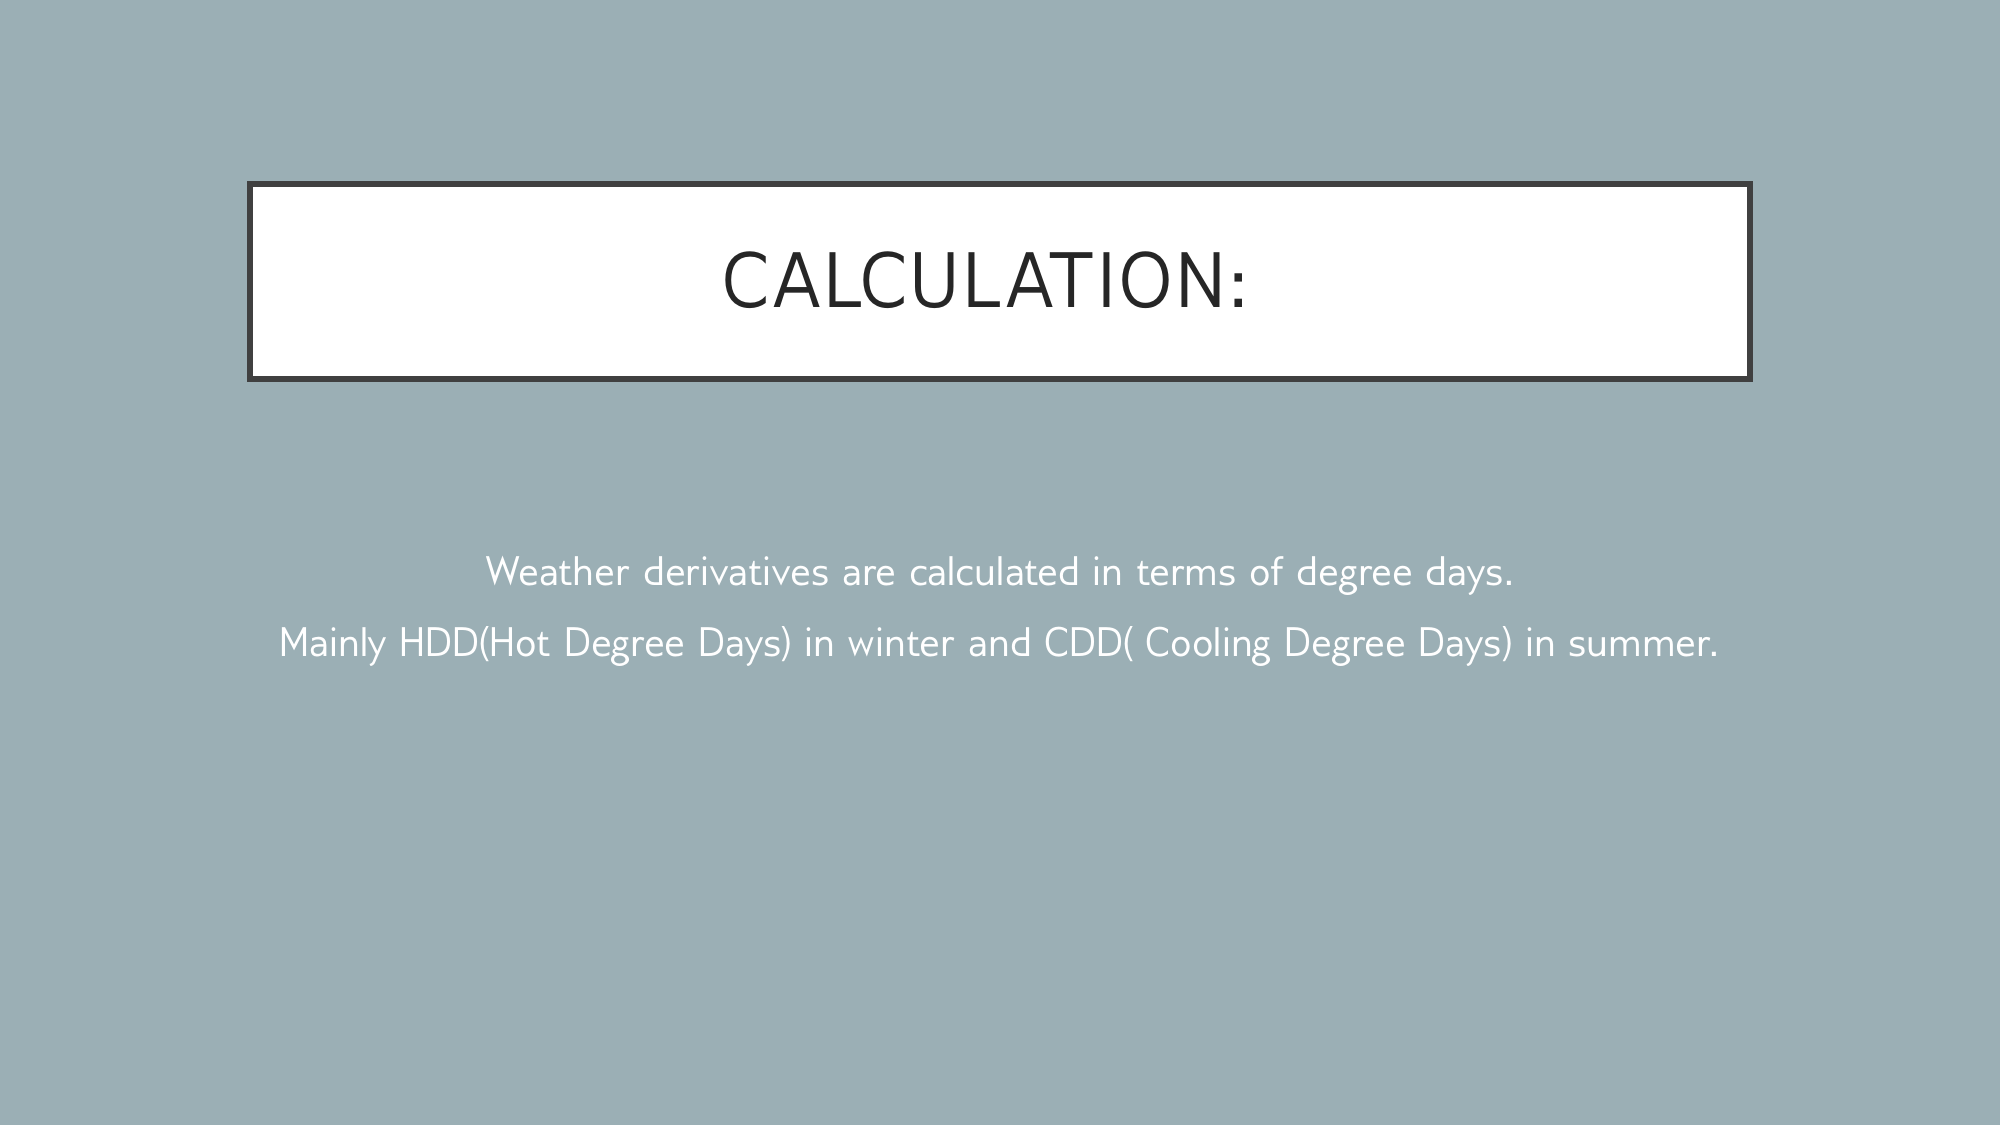

# Calculation:

Weather derivatives are calculated in terms of degree days.
Mainly HDD(Hot Degree Days) in winter and CDD( Cooling Degree Days) in summer.